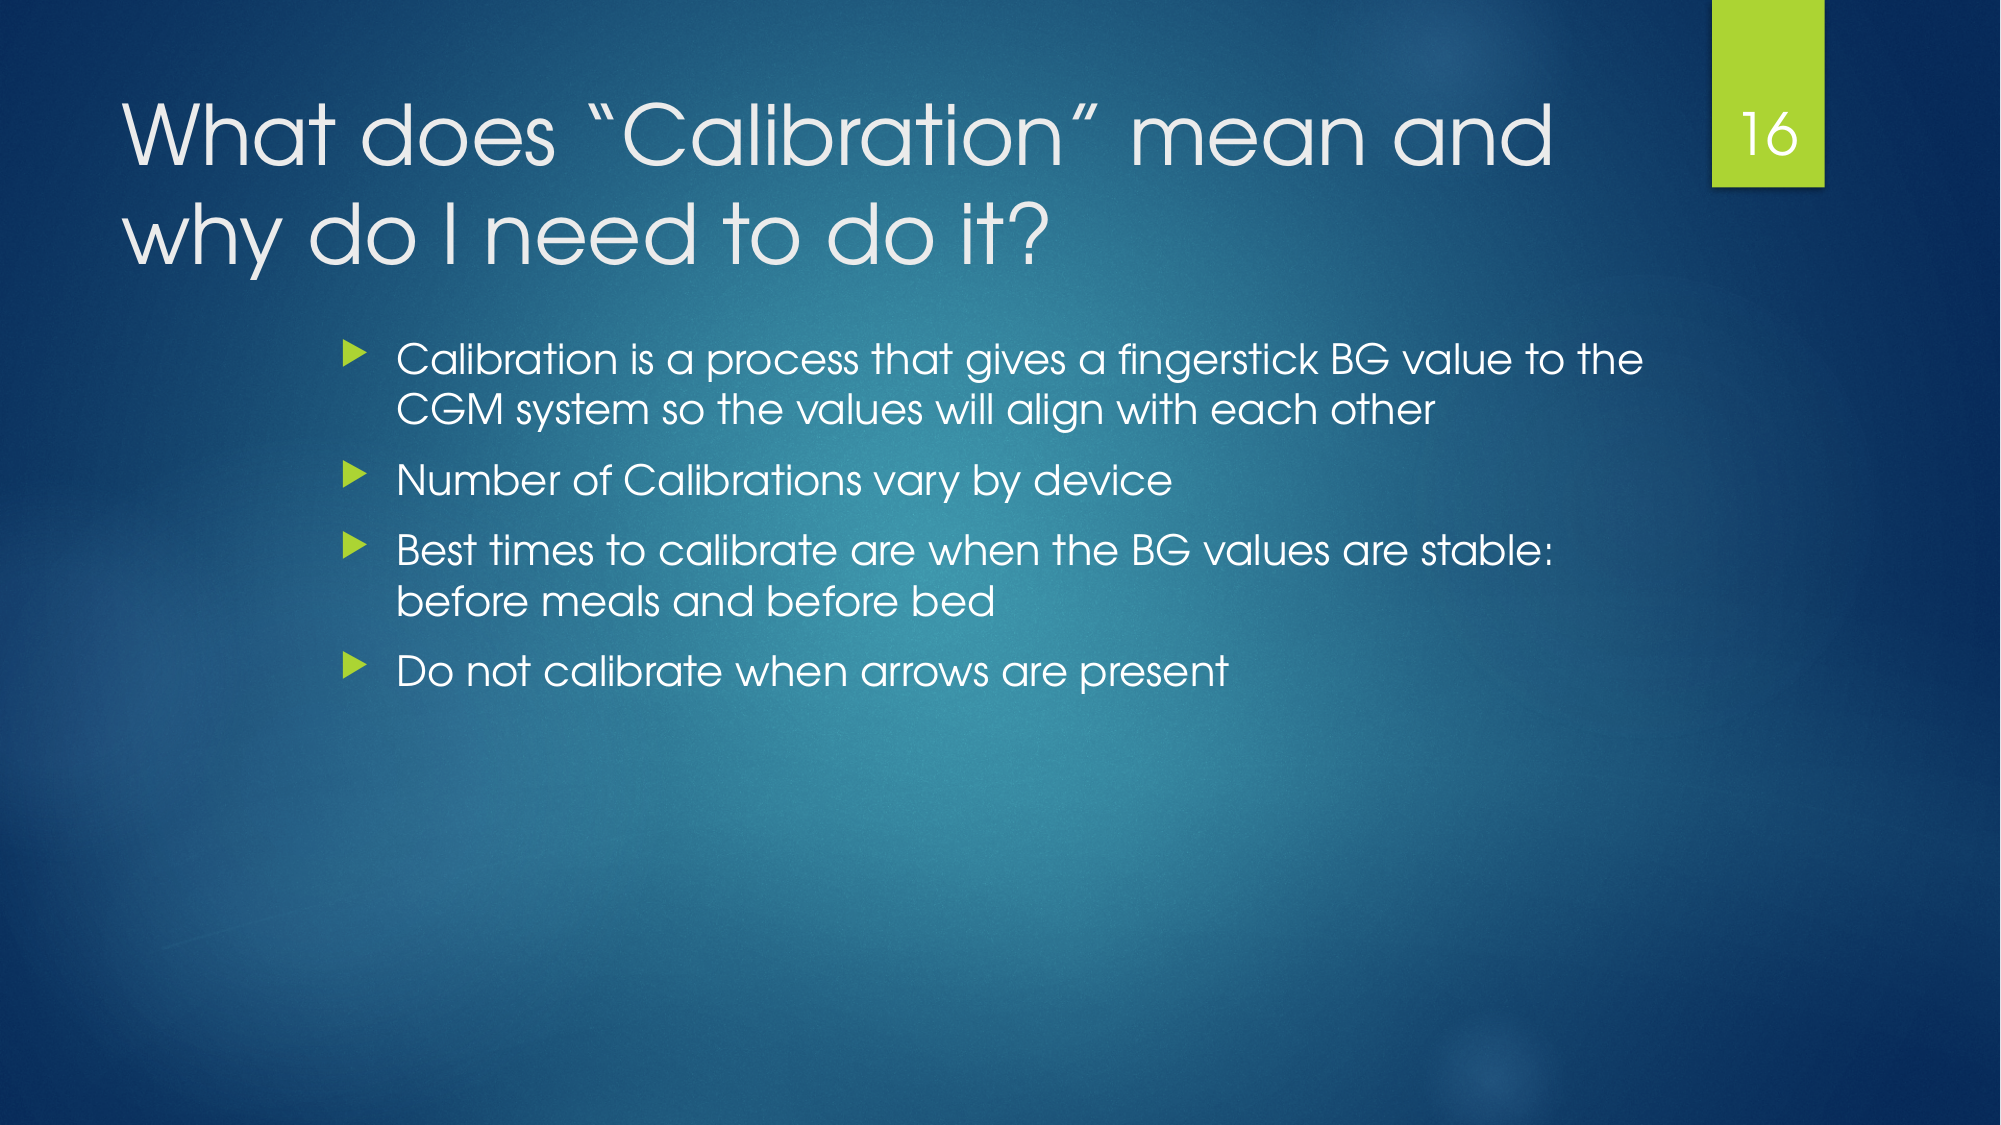

16
# What does “Calibration” mean and why do I need to do it?
Calibration is a process that gives a fingerstick BG value to the CGM system so the values will align with each other
Number of Calibrations vary by device
Best times to calibrate are when the BG values are stable: before meals and before bed
Do not calibrate when arrows are present